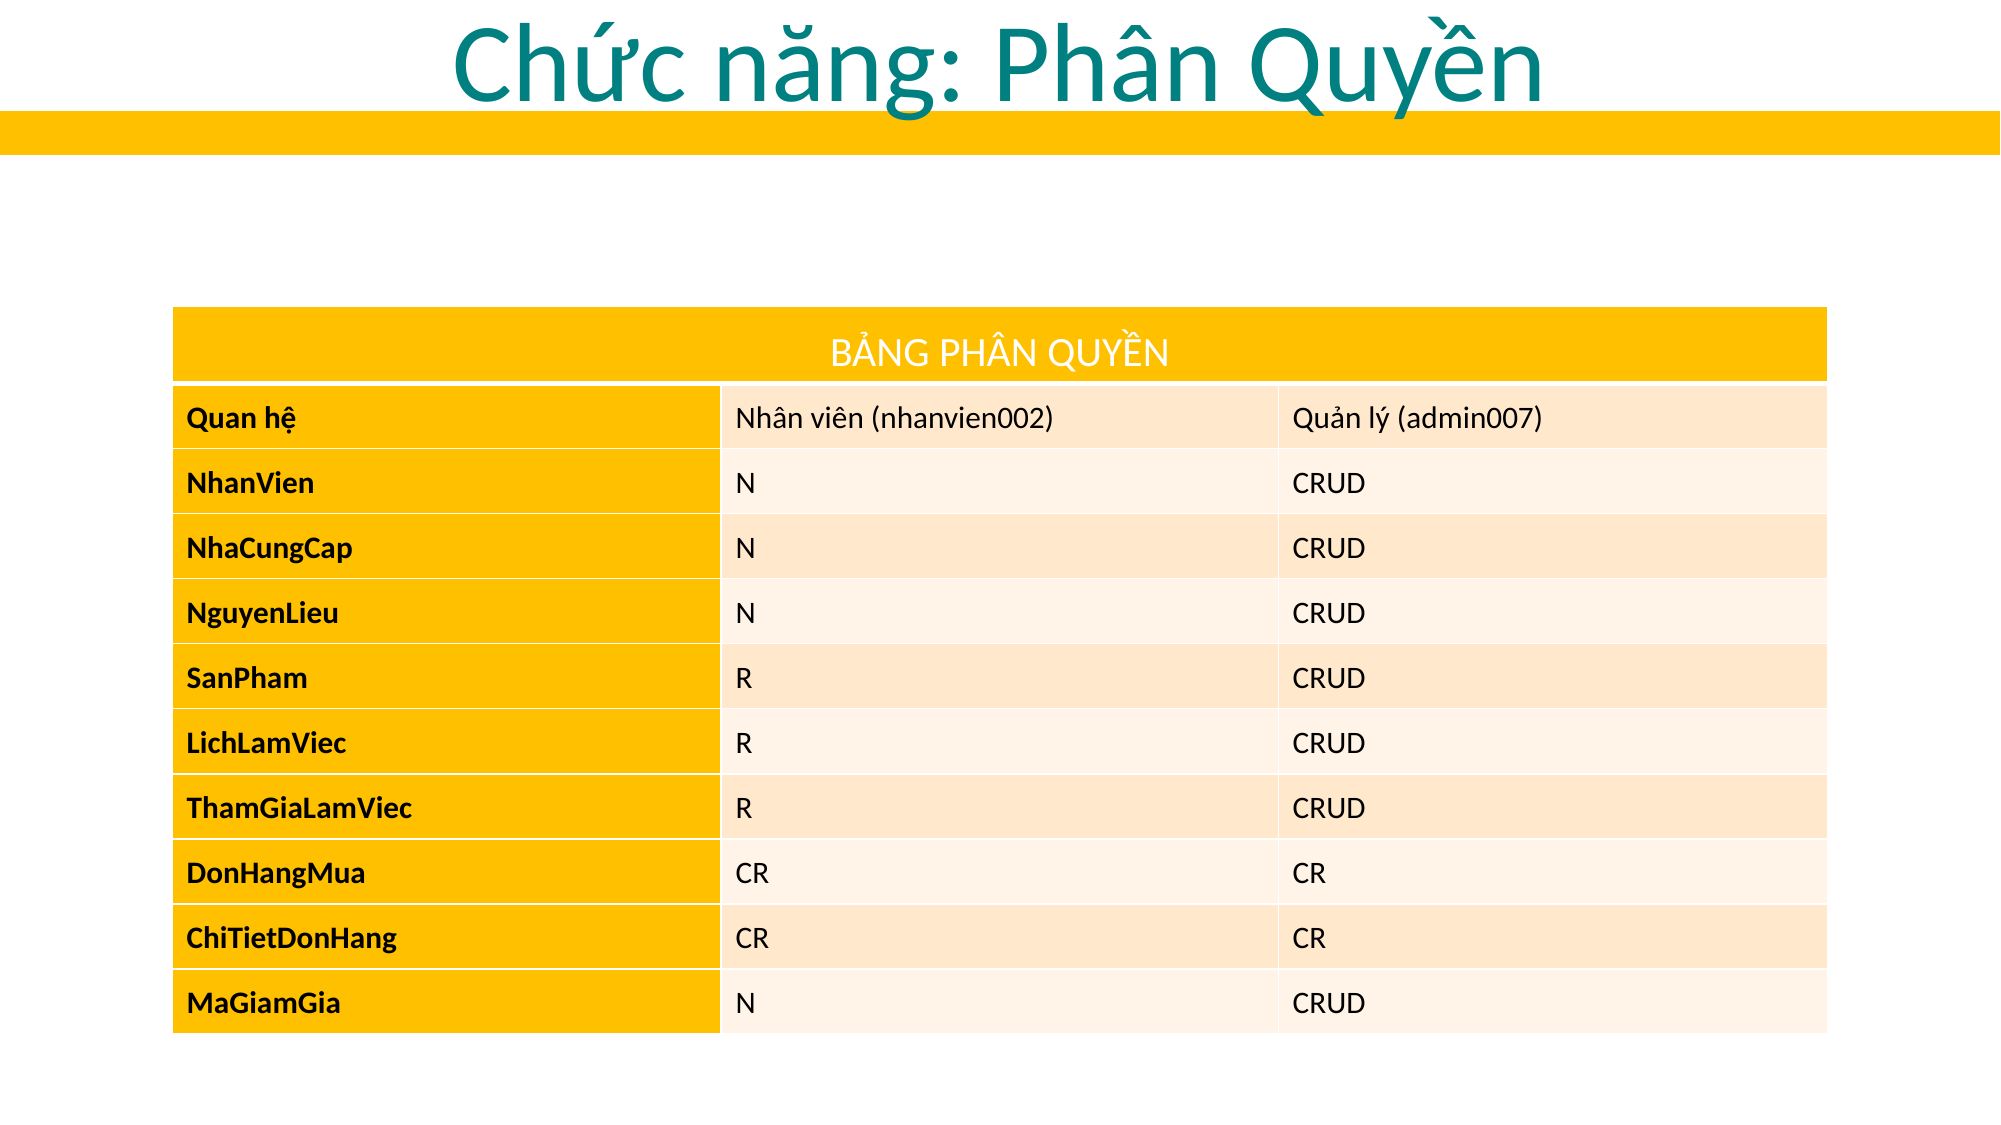

Chức năng: Phân Quyền

| BẢNG PHÂN QUYỀN |  |  |
| --- | --- | --- |
| Quan hệ | Nhân viên (nhanvien002) | Quản lý (admin007) |
| NhanVien | N | CRUD |
| NhaCungCap | N | CRUD |
| NguyenLieu | N | CRUD |
| SanPham | R | CRUD |
| LichLamViec | R | CRUD |
| ThamGiaLamViec | R | CRUD |
| DonHangMua | CR | CR |
| ChiTietDonHang | CR | CR |
| MaGiamGia | N | CRUD |